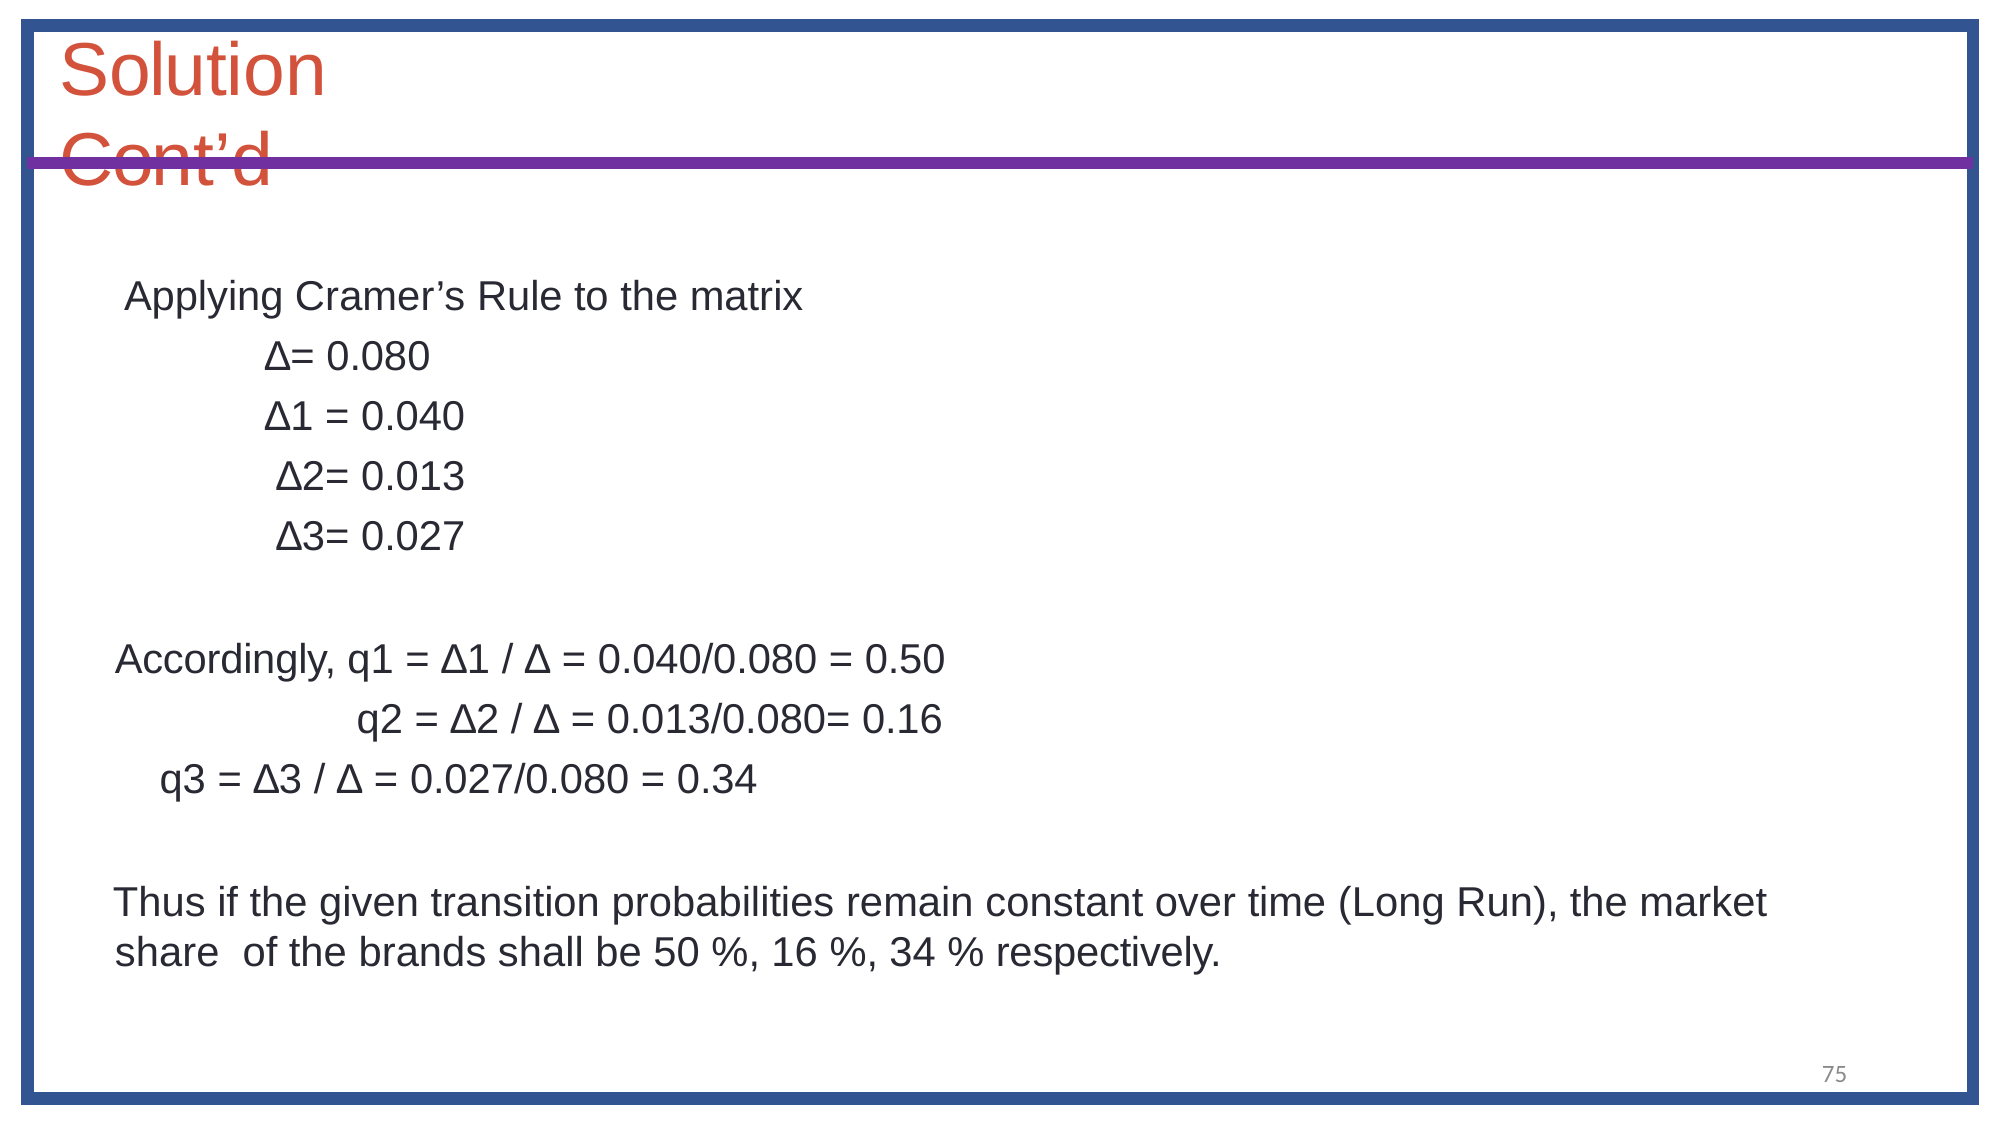

35
08-10-2016

# Solution Cont’d
Applying Cramer’s Rule to the matrix
∆= 0.080
∆1 = 0.040
∆2= 0.013
∆3= 0.027

Accordingly, q1 = ∆1 / ∆ = 0.040/0.080 = 0.50  q2 = ∆2 / ∆ = 0.013/0.080= 0.16
q3 = ∆3 / ∆ = 0.027/0.080 = 0.34

Thus if the given transition probabilities remain constant over time (Long Run), the market share  of the brands shall be 50 %, 16 %, 34 % respectively.
75